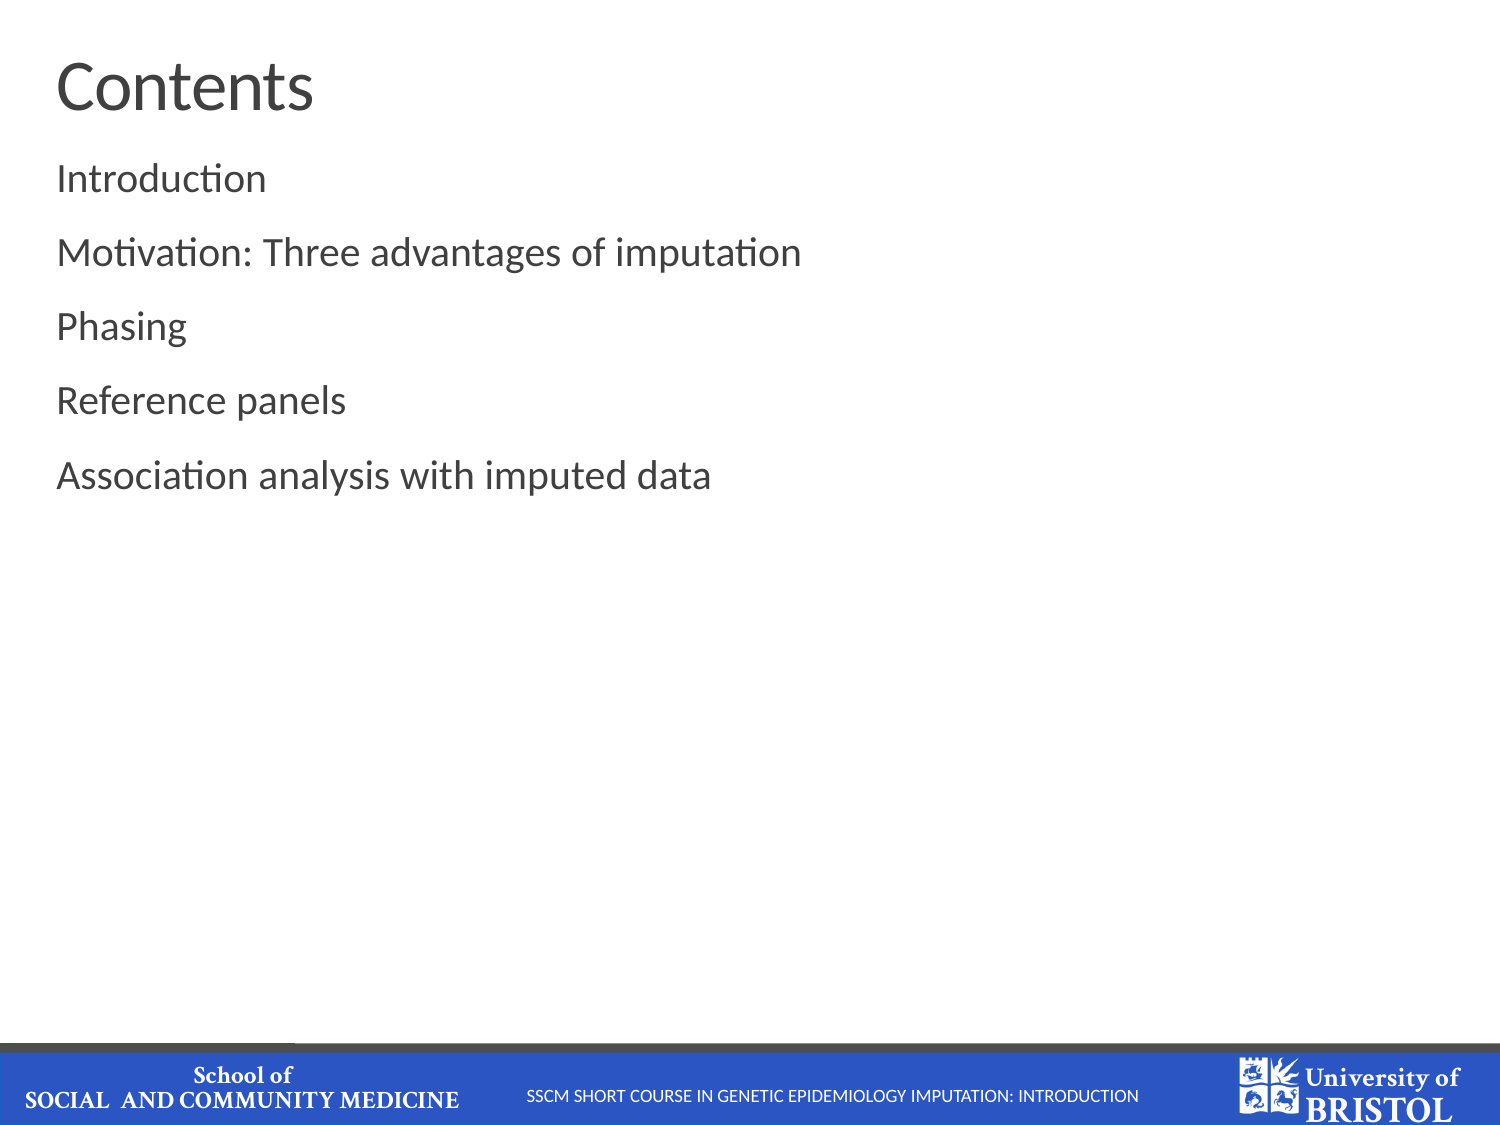

# Contents
Introduction
Motivation: Three advantages of imputation
Phasing
Reference panels
Association analysis with imputed data

SSCM Short Course in Genetic Epidemiology Imputation: Introduction